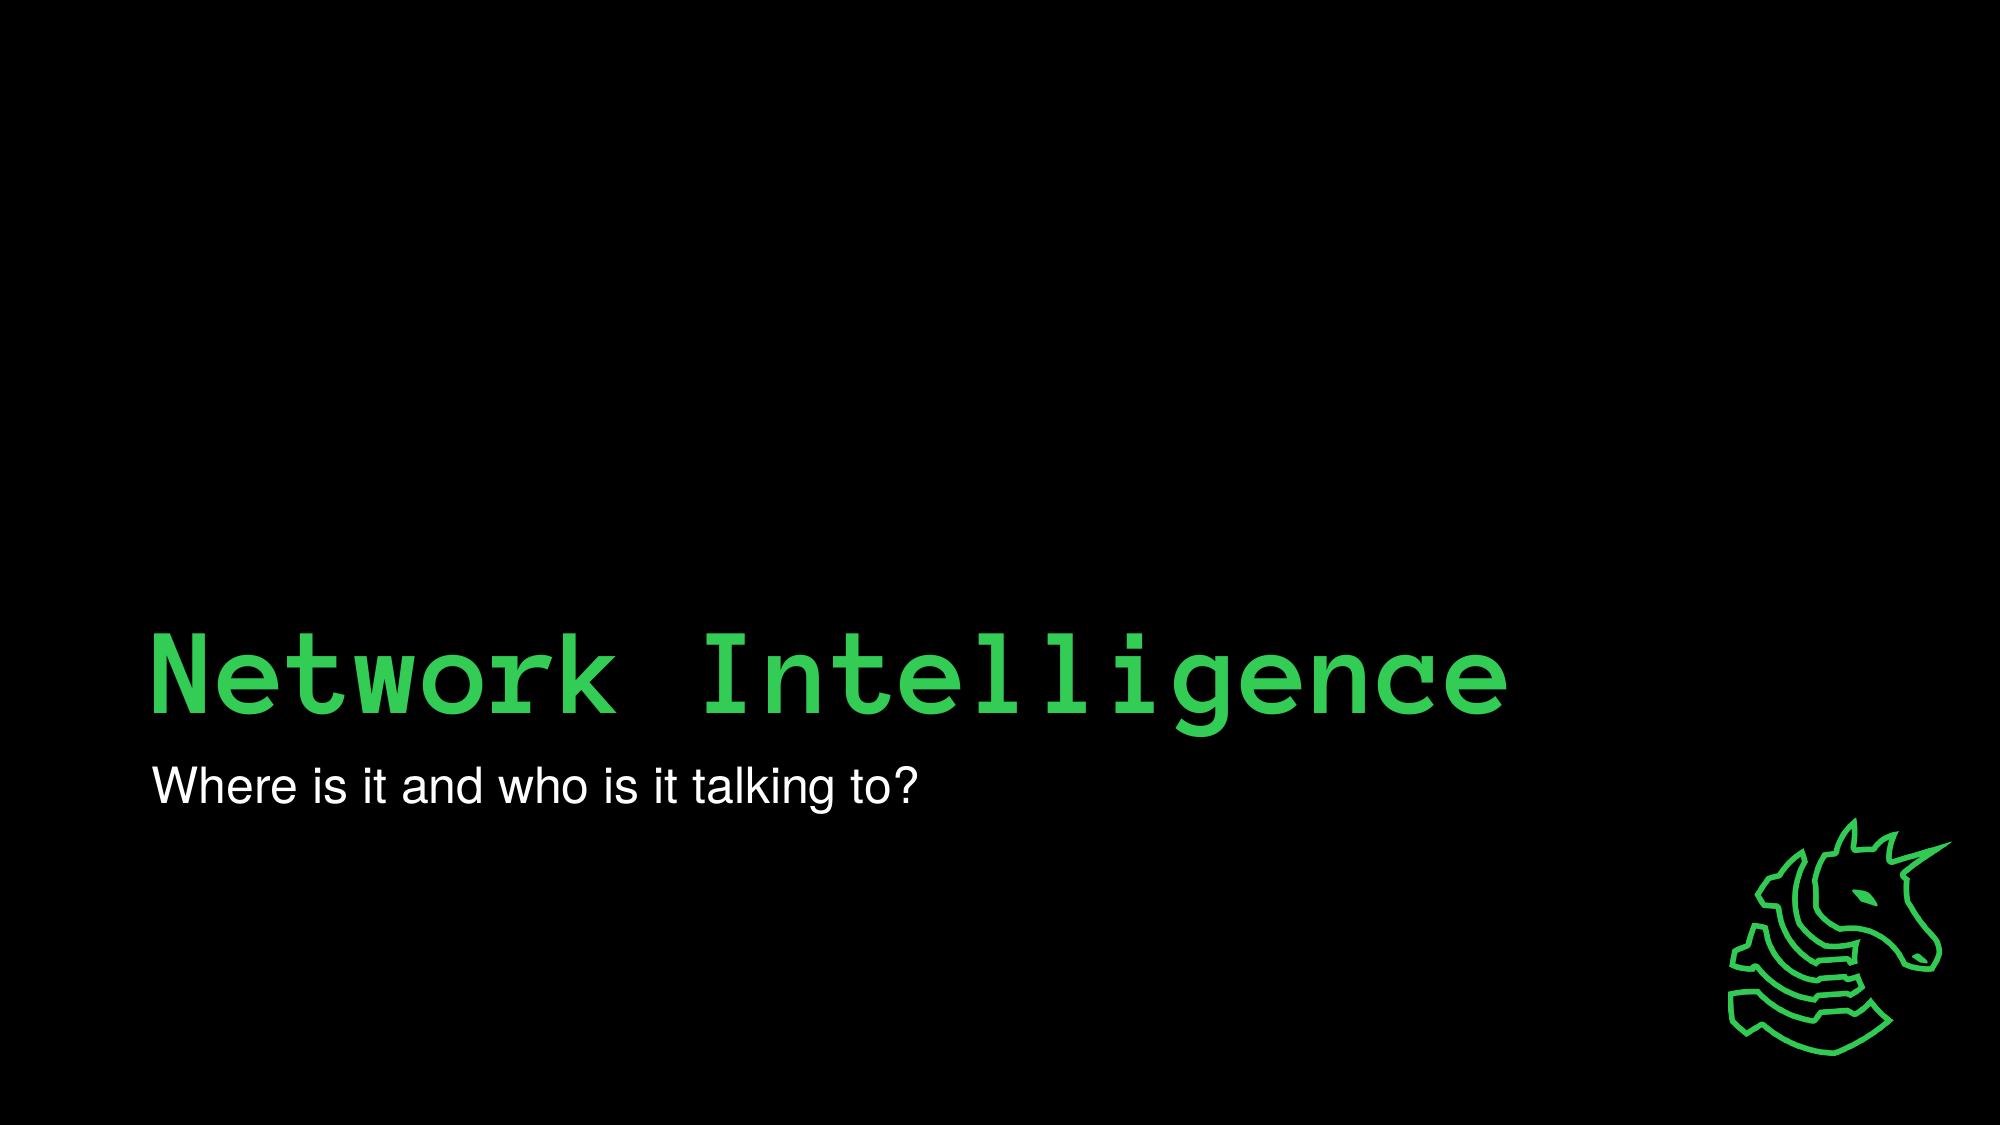

# Network Intelligence
Where is it and who is it talking to?